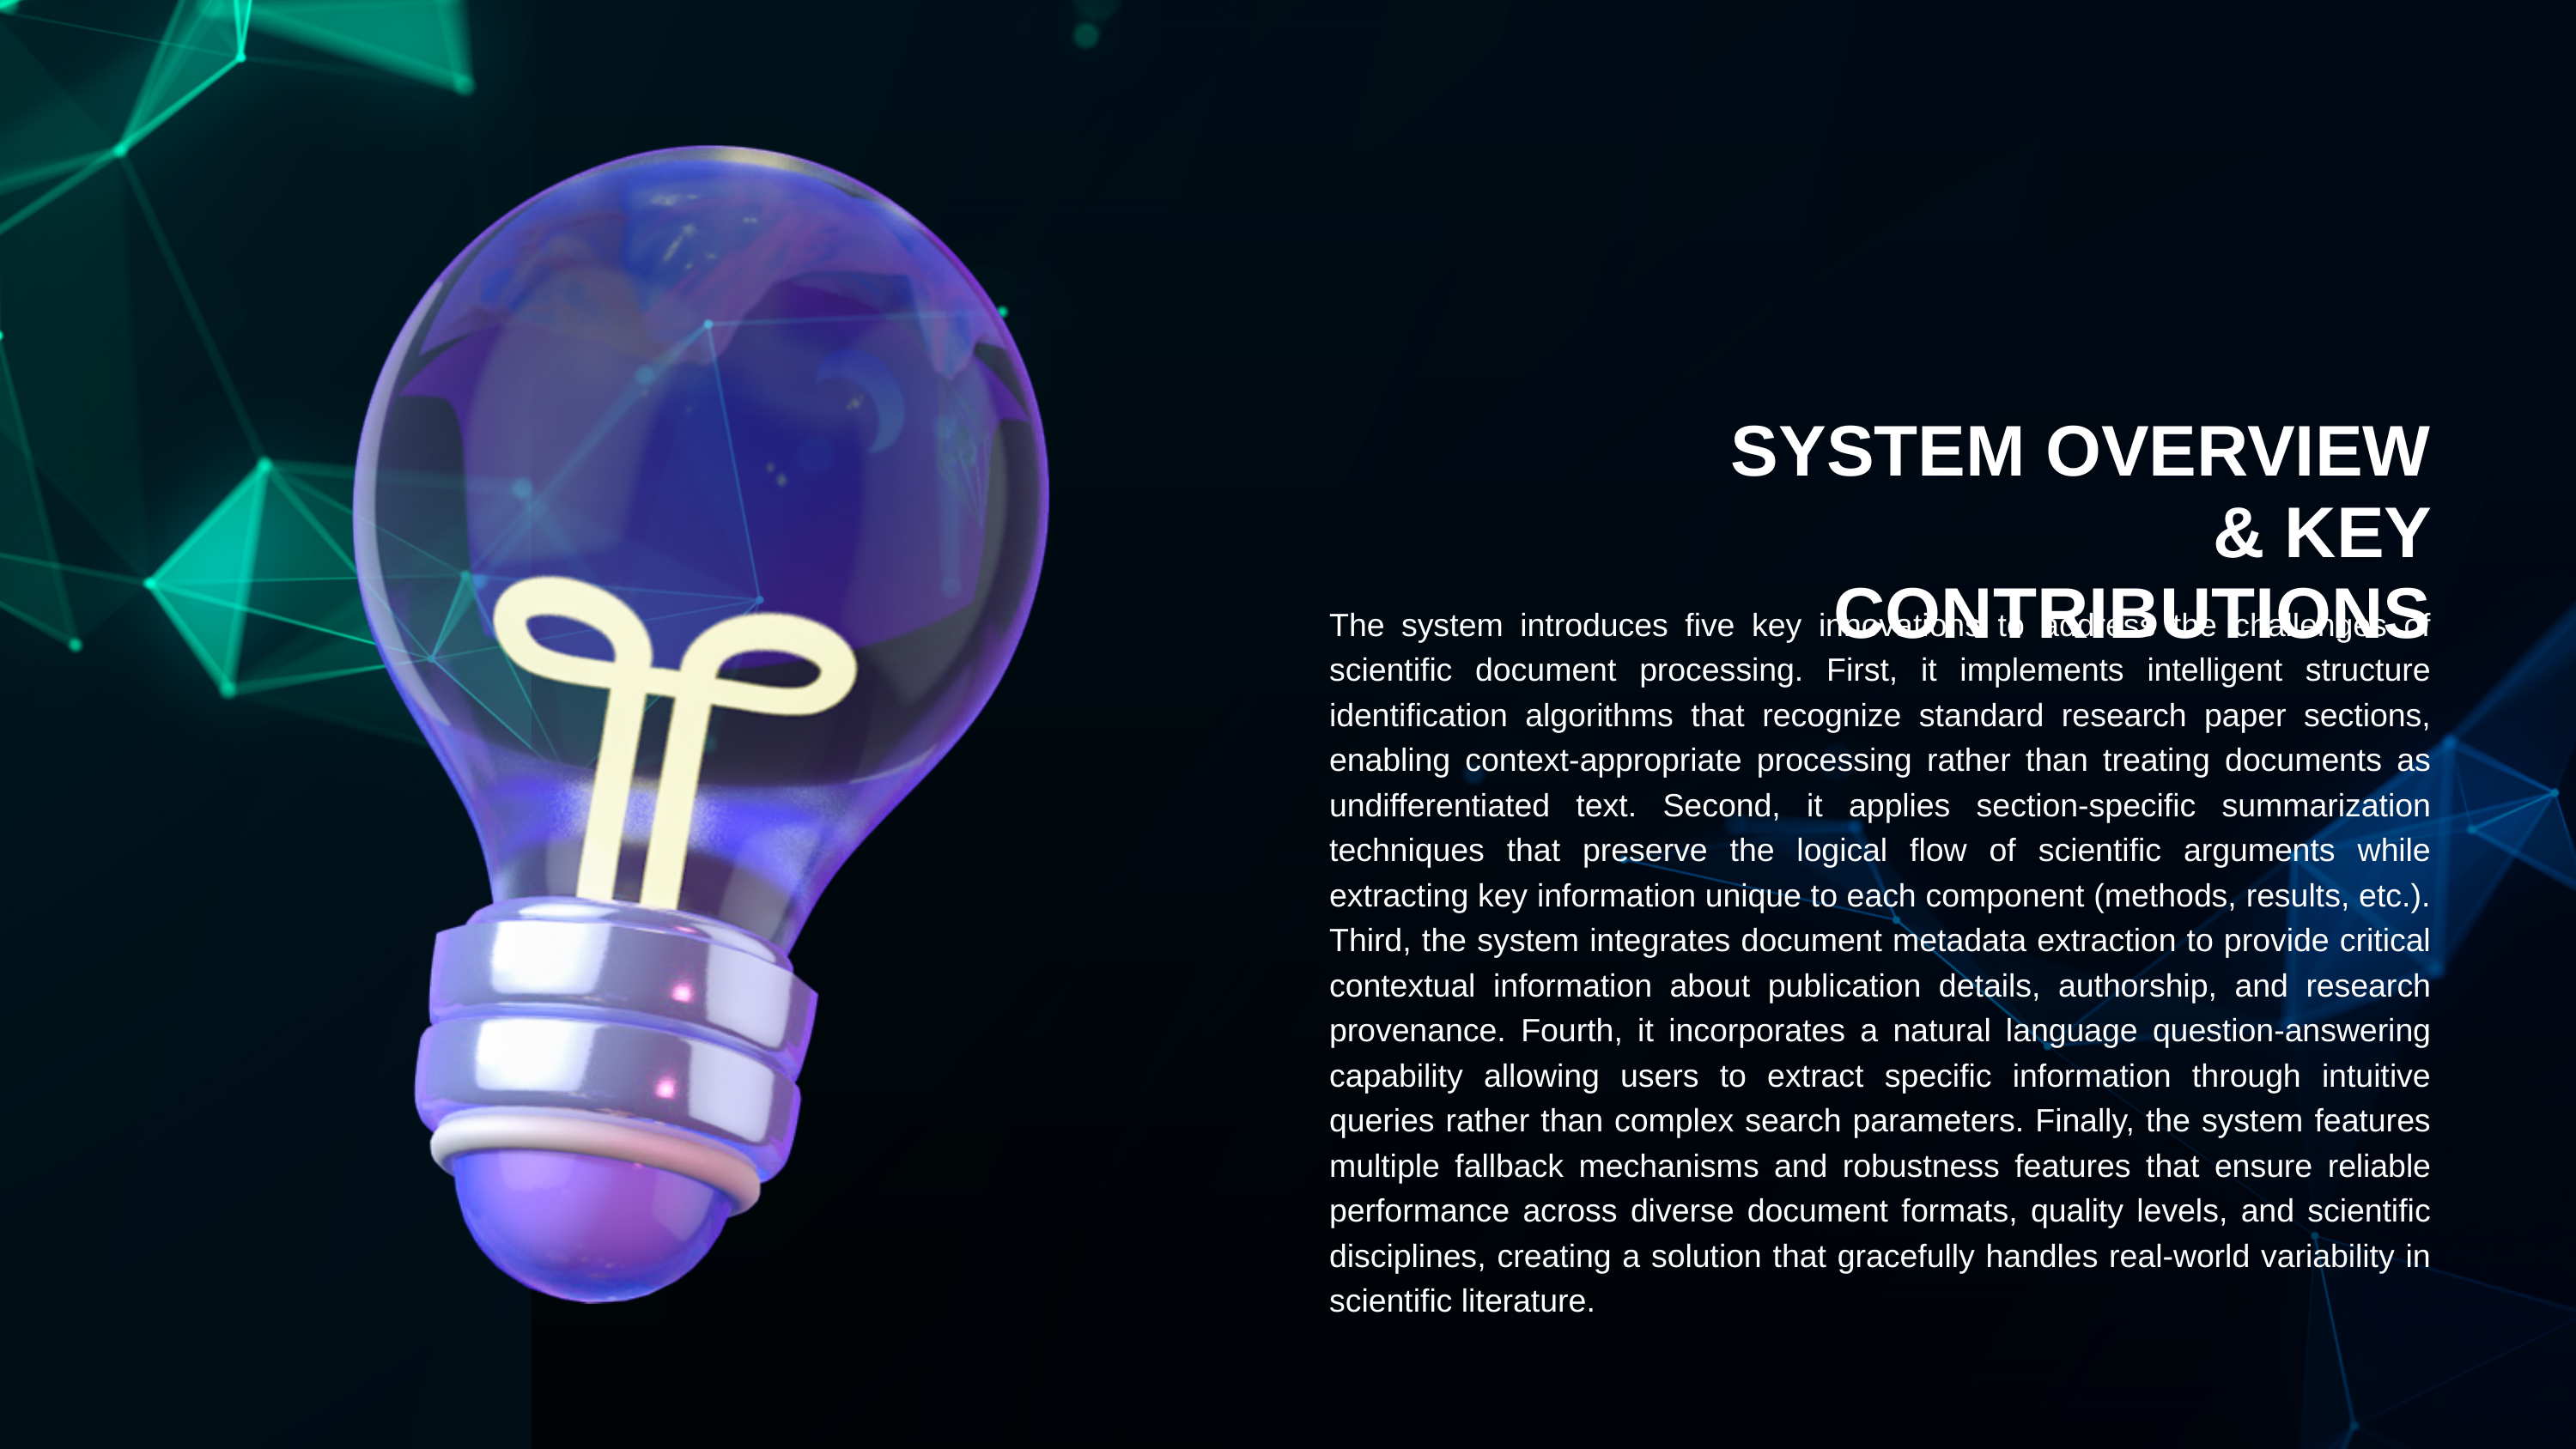

SYSTEM OVERVIEW & KEY CONTRIBUTIONS
The system introduces five key innovations to address the challenges of scientific document processing. First, it implements intelligent structure identification algorithms that recognize standard research paper sections, enabling context-appropriate processing rather than treating documents as undifferentiated text. Second, it applies section-specific summarization techniques that preserve the logical flow of scientific arguments while extracting key information unique to each component (methods, results, etc.). Third, the system integrates document metadata extraction to provide critical contextual information about publication details, authorship, and research provenance. Fourth, it incorporates a natural language question-answering capability allowing users to extract specific information through intuitive queries rather than complex search parameters. Finally, the system features multiple fallback mechanisms and robustness features that ensure reliable performance across diverse document formats, quality levels, and scientific disciplines, creating a solution that gracefully handles real-world variability in scientific literature.